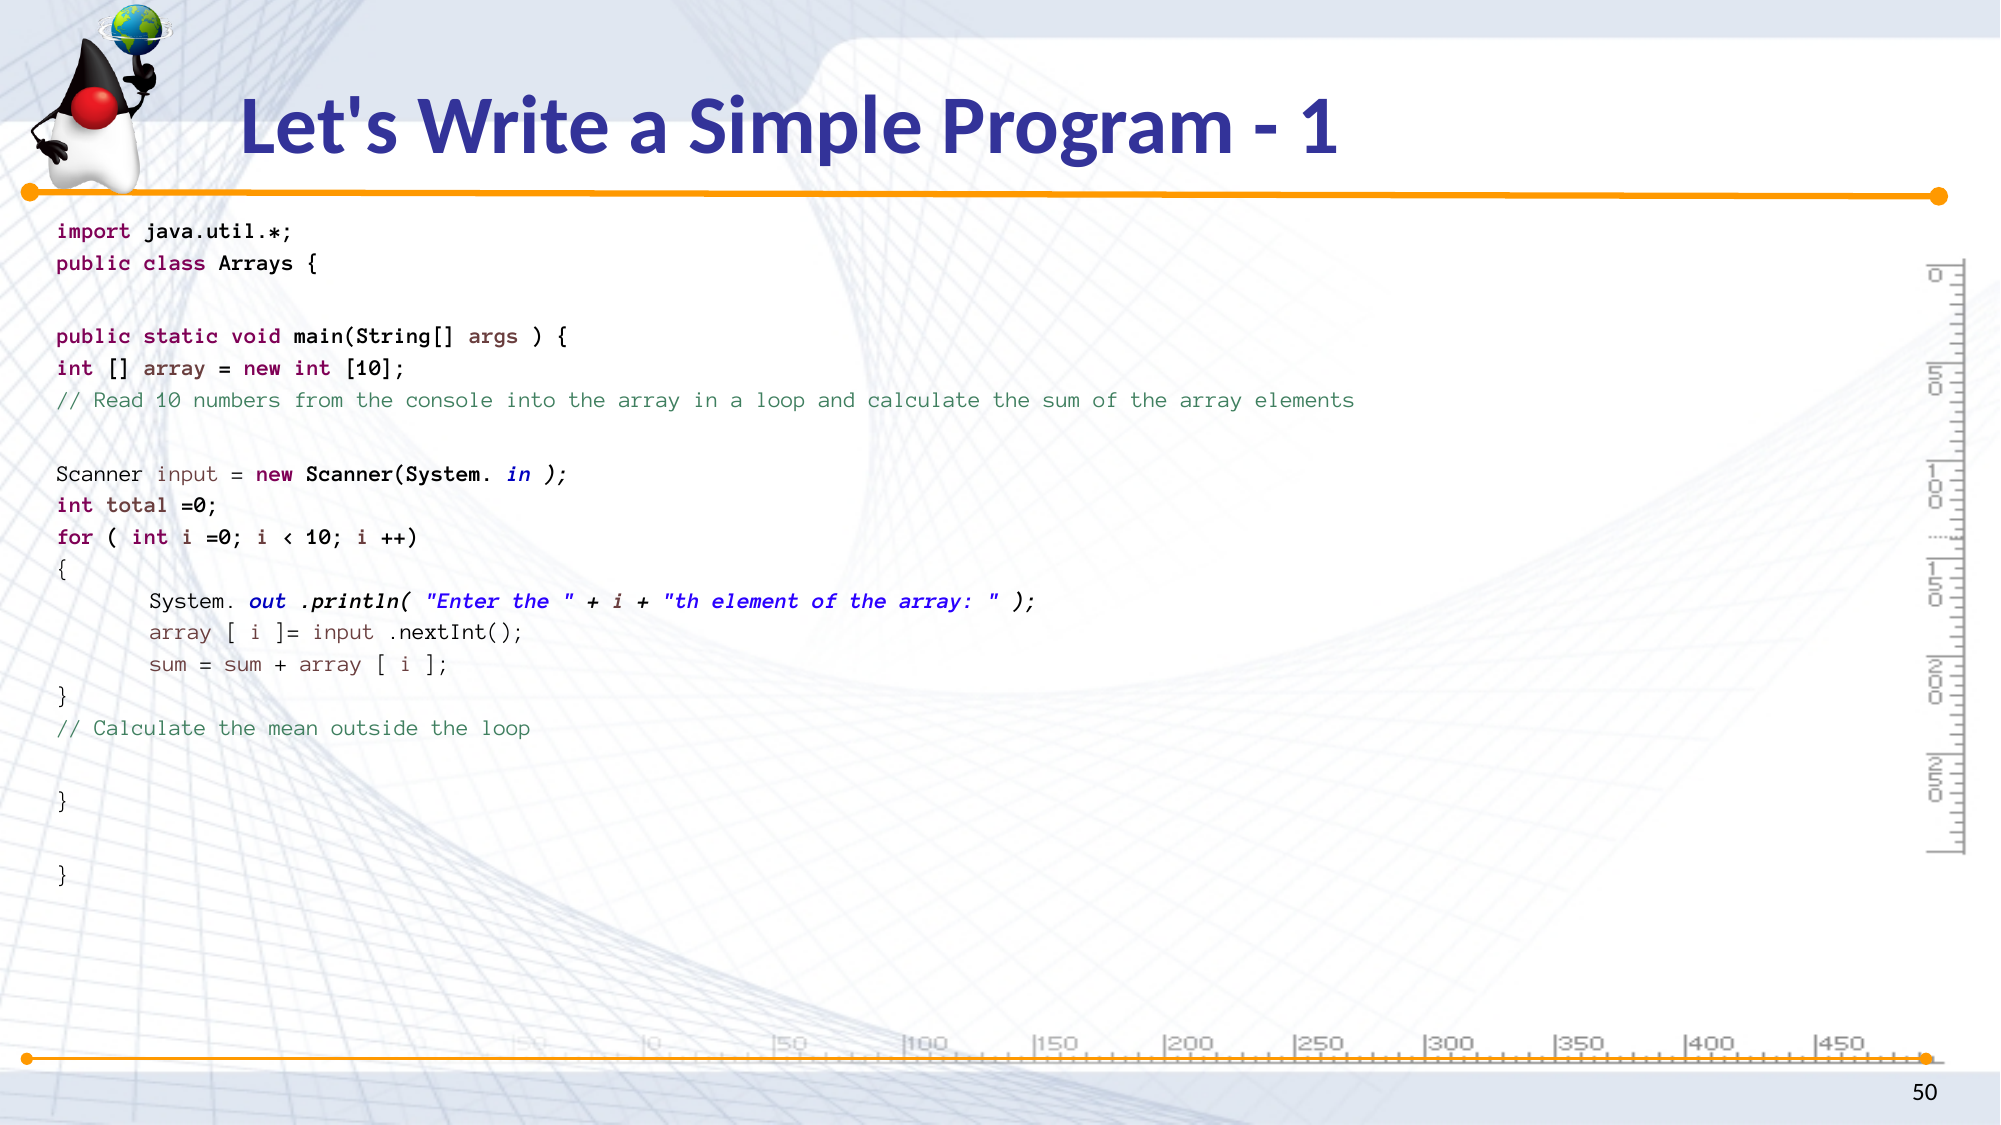

Let's Write a Simple Program - 1
import java.util.*;
public class Arrays {

public static void main(String[] args ) {
int [] array = new int [10];
// Read 10 numbers from the console into the array in a loop and calculate the sum of the array elements

Scanner input = new Scanner(System. in );
int total =0;
for ( int i =0; i < 10; i ++)
{
System. out .println( "Enter the " + i + "th element of the array: " );
array [ i ]= input .nextInt();
sum = sum + array [ i ];
}
// Calculate the mean outside the loop

}

}
50